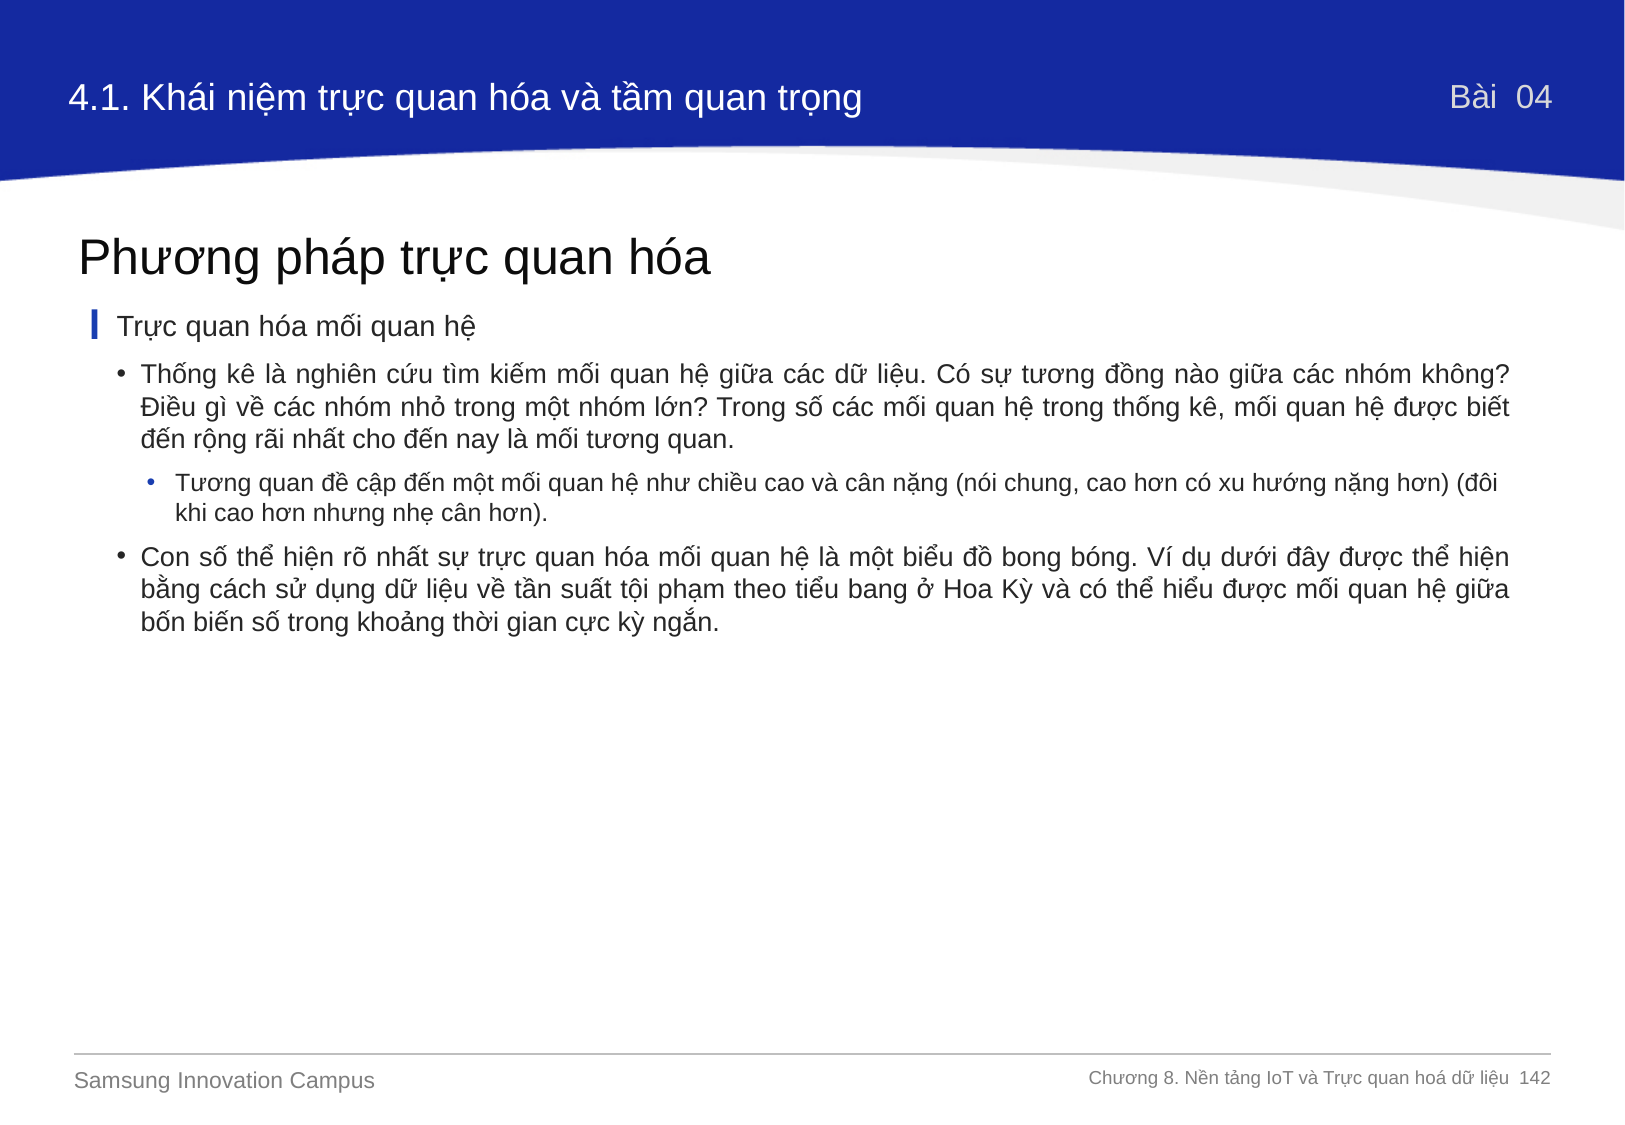

4.1. Khái niệm trực quan hóa và tầm quan trọng
Bài  04
Phương pháp trực quan hóa
Trực quan hóa mối quan hệ

Thống kê là nghiên cứu tìm kiếm mối quan hệ giữa các dữ liệu. Có sự tương đồng nào giữa các nhóm không? Điều gì về các nhóm nhỏ trong một nhóm lớn? Trong số các mối quan hệ trong thống kê, mối quan hệ được biết đến rộng rãi nhất cho đến nay là mối tương quan.
Tương quan đề cập đến một mối quan hệ như chiều cao và cân nặng (nói chung, cao hơn có xu hướng nặng hơn) (đôi khi cao hơn nhưng nhẹ cân hơn).
Con số thể hiện rõ nhất sự trực quan hóa mối quan hệ là một biểu đồ bong bóng. Ví dụ dưới đây được thể hiện bằng cách sử dụng dữ liệu về tần suất tội phạm theo tiểu bang ở Hoa Kỳ và có thể hiểu được mối quan hệ giữa bốn biến số trong khoảng thời gian cực kỳ ngắn.